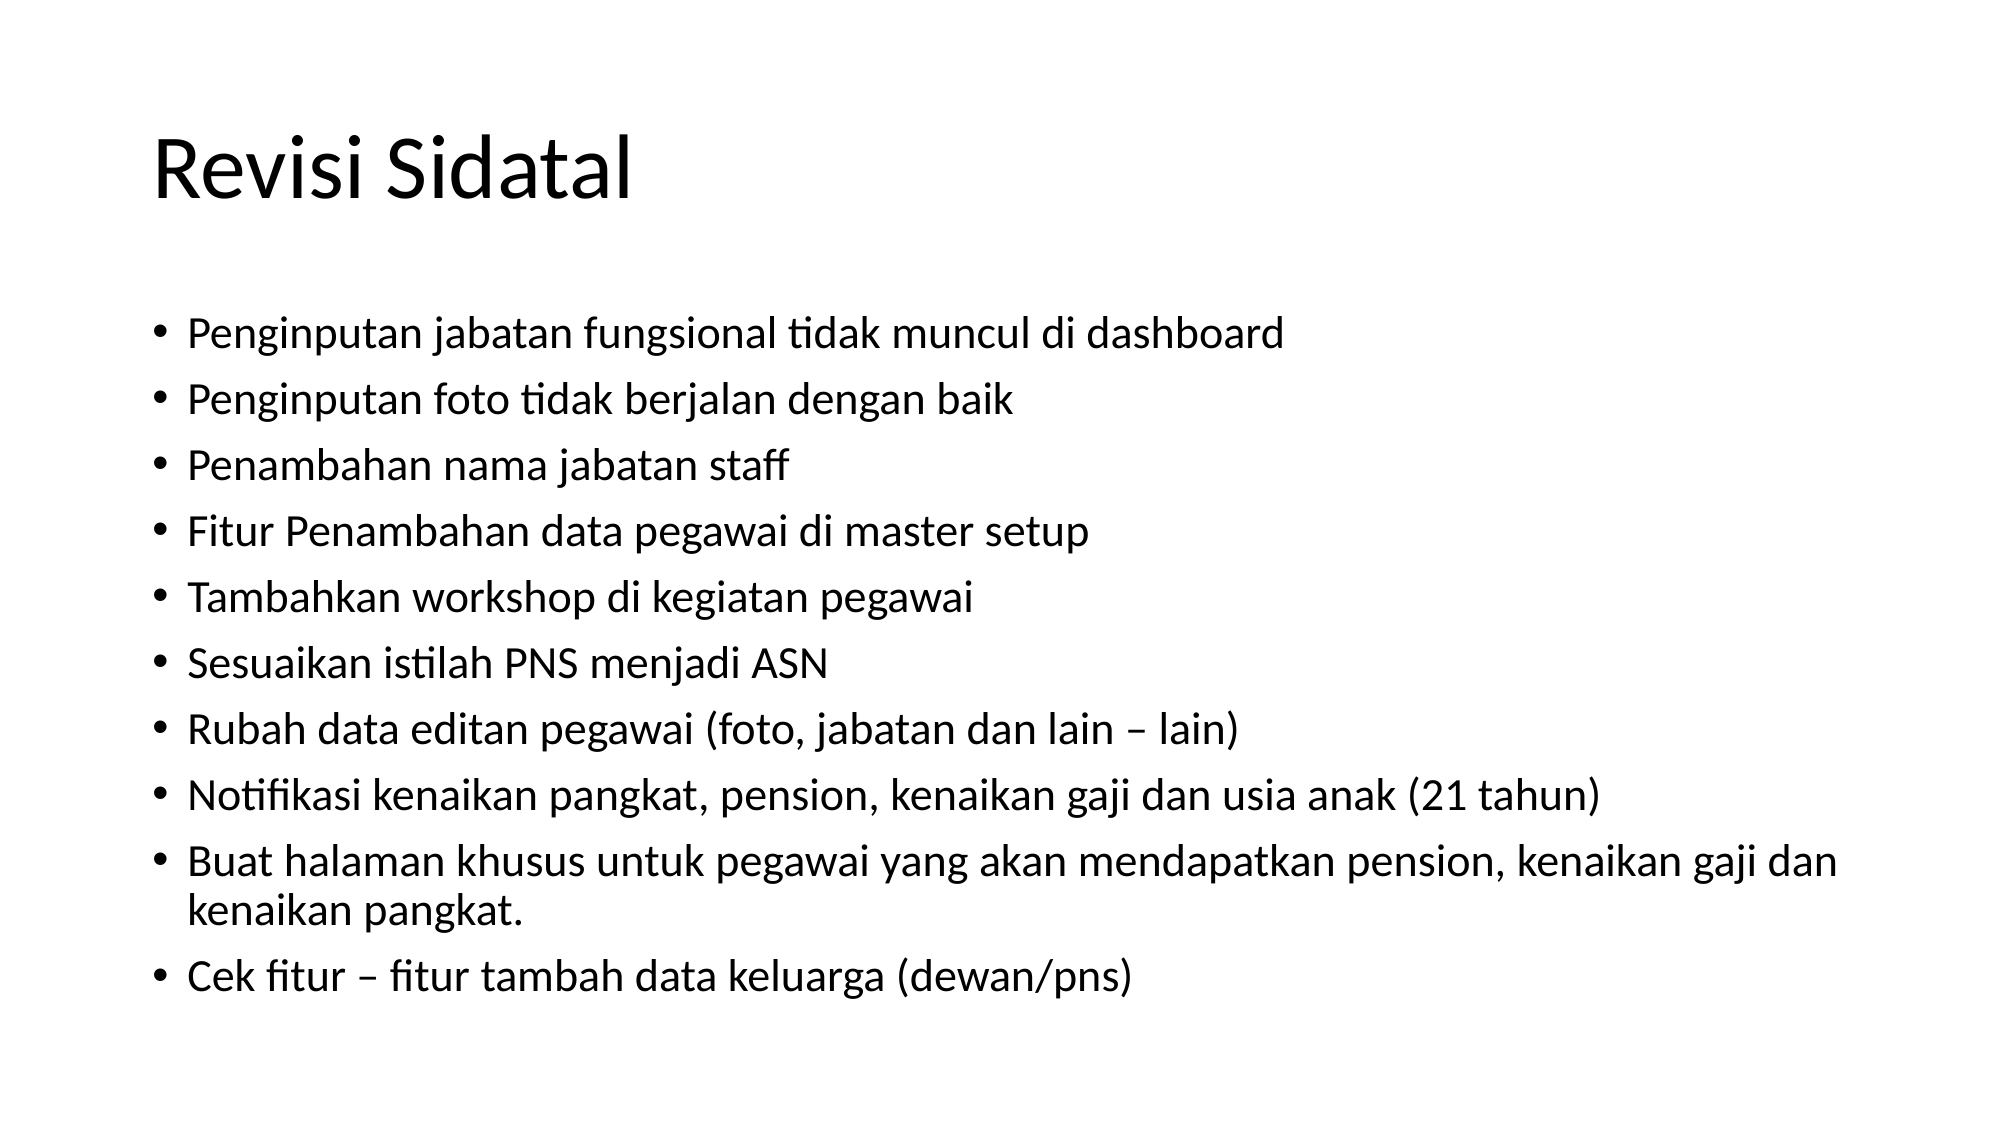

# Revisi Sidatal

Penginputan jabatan fungsional tidak muncul di dashboard
Penginputan foto tidak berjalan dengan baik
Penambahan nama jabatan staff
Fitur Penambahan data pegawai di master setup
Tambahkan workshop di kegiatan pegawai
Sesuaikan istilah PNS menjadi ASN
Rubah data editan pegawai (foto, jabatan dan lain – lain)
Notifikasi kenaikan pangkat, pension, kenaikan gaji dan usia anak (21 tahun)
Buat halaman khusus untuk pegawai yang akan mendapatkan pension, kenaikan gaji dan kenaikan pangkat.
Cek fitur – fitur tambah data keluarga (dewan/pns)